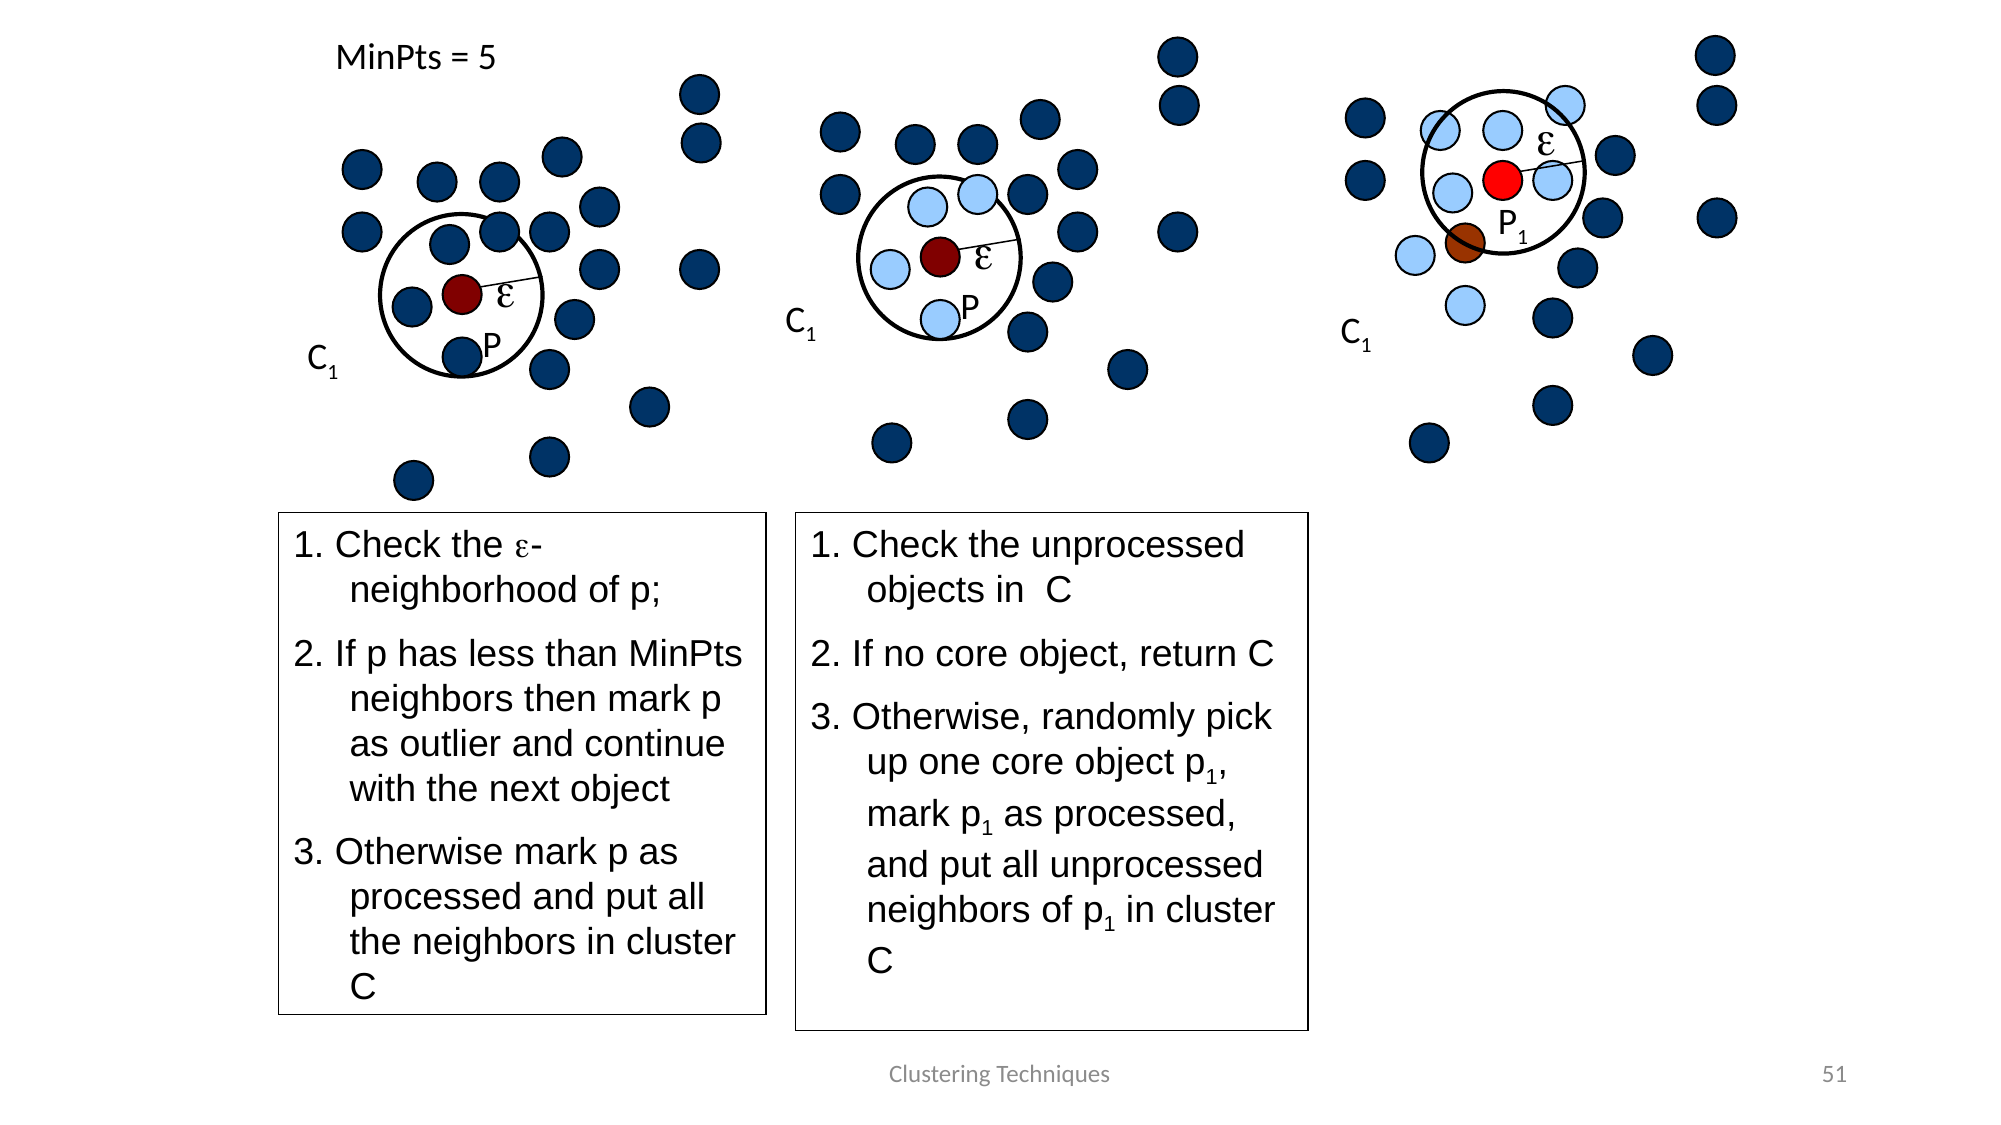

MinPts = 5

ε

C1

P1

ε

ε

P

C1

P

C1

1. Check the ε-neighborhood of p;
2. If p has less than MinPts neighbors then mark p as outlier and continue with the next object
3. Otherwise mark p as processed and put all the neighbors in cluster C
1. Check the unprocessed objects in  C
2. If no core object, return C
3. Otherwise, randomly pick up one core object p1, mark p1 as processed, and put all unprocessed neighbors of p1 in cluster C

Clustering Techniques
51